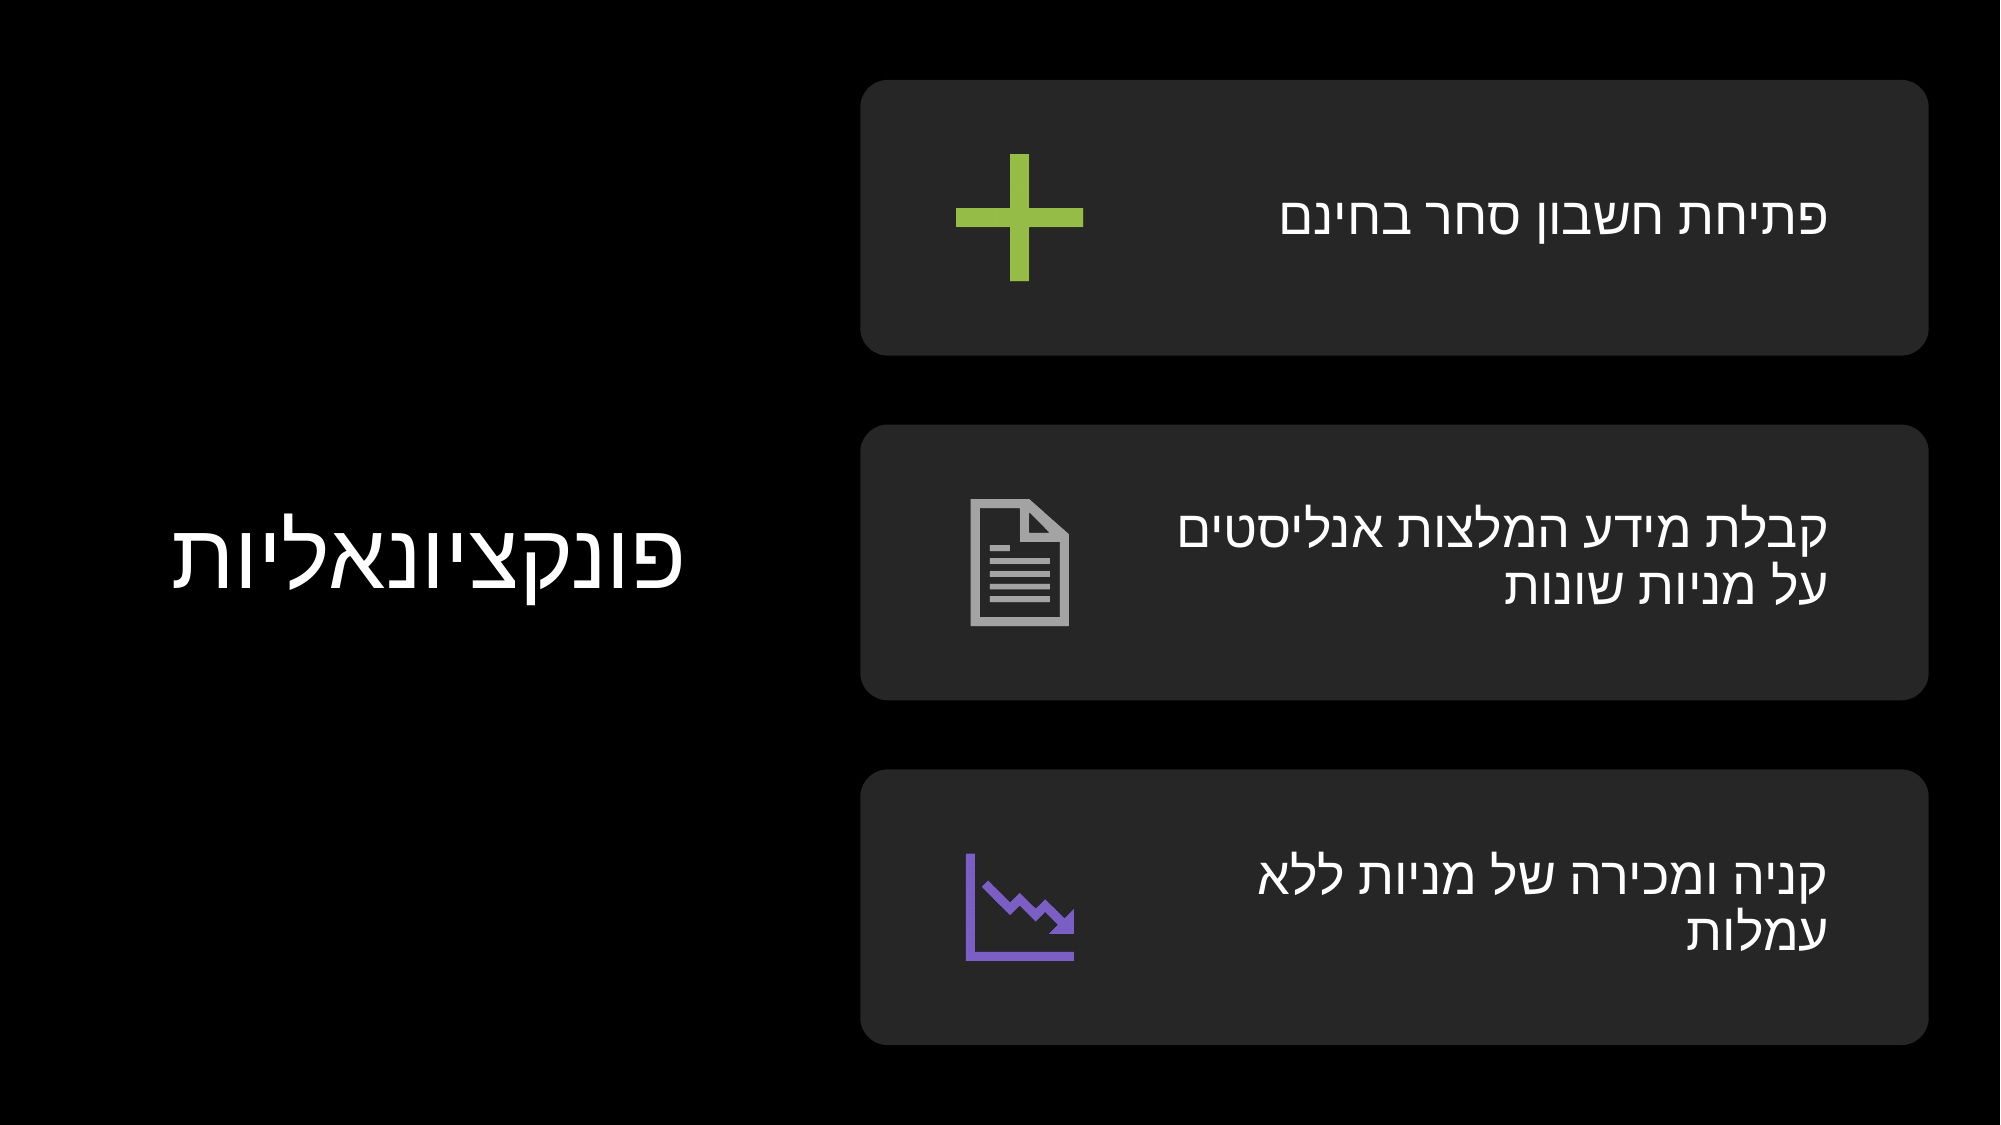

פתיחת חשבון סחר בחינם
קבלת מידע המלצות אנליסטים על מניות שונות
קניה ומכירה של מניות ללא עמלות
# פונקציונאליות